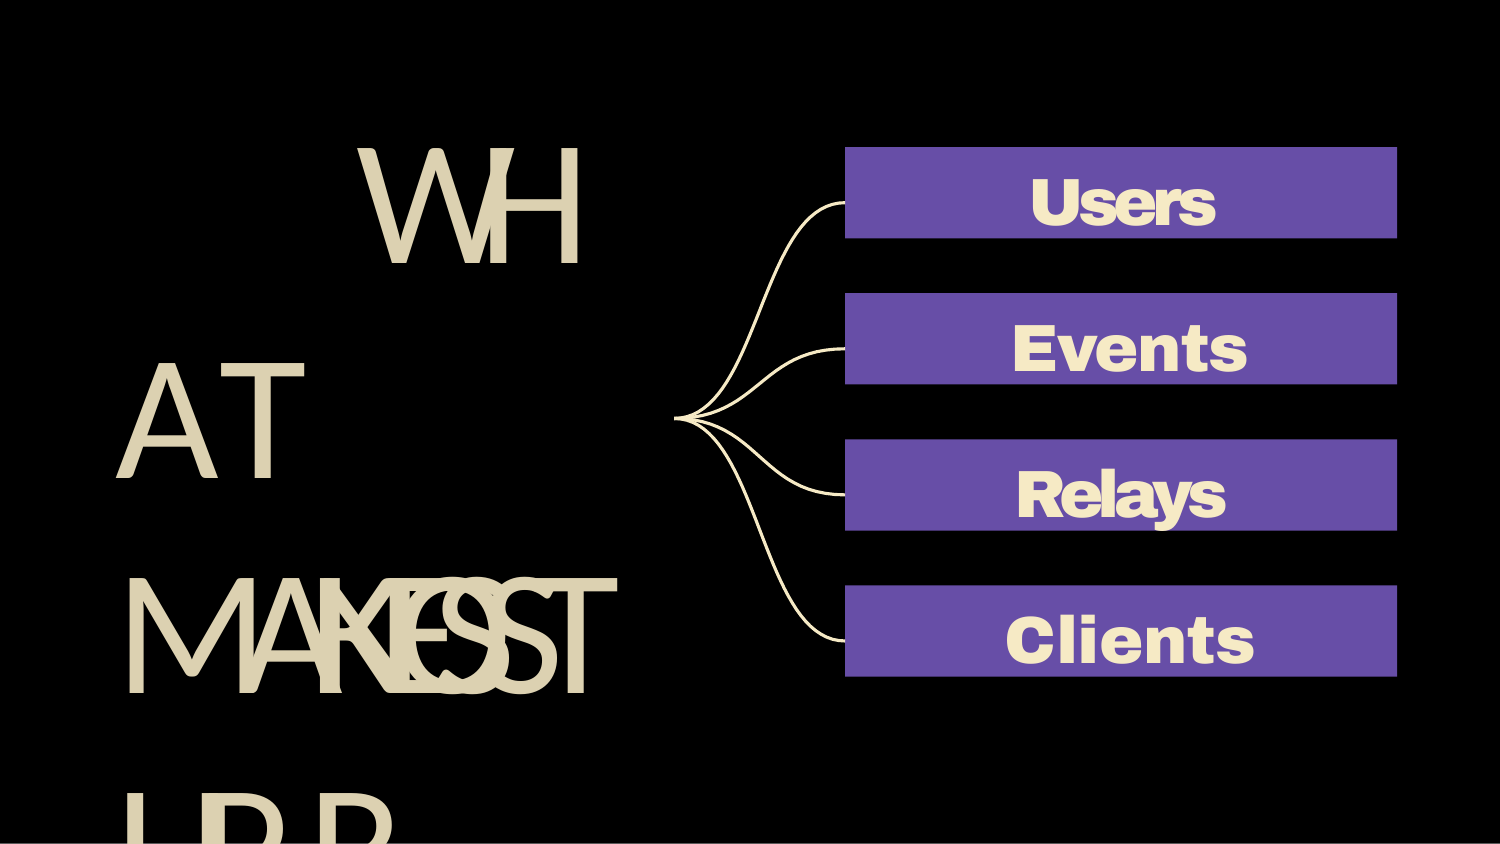

# WHAT MAKES UP
Users

Events
Relays
NOSTR
Clients